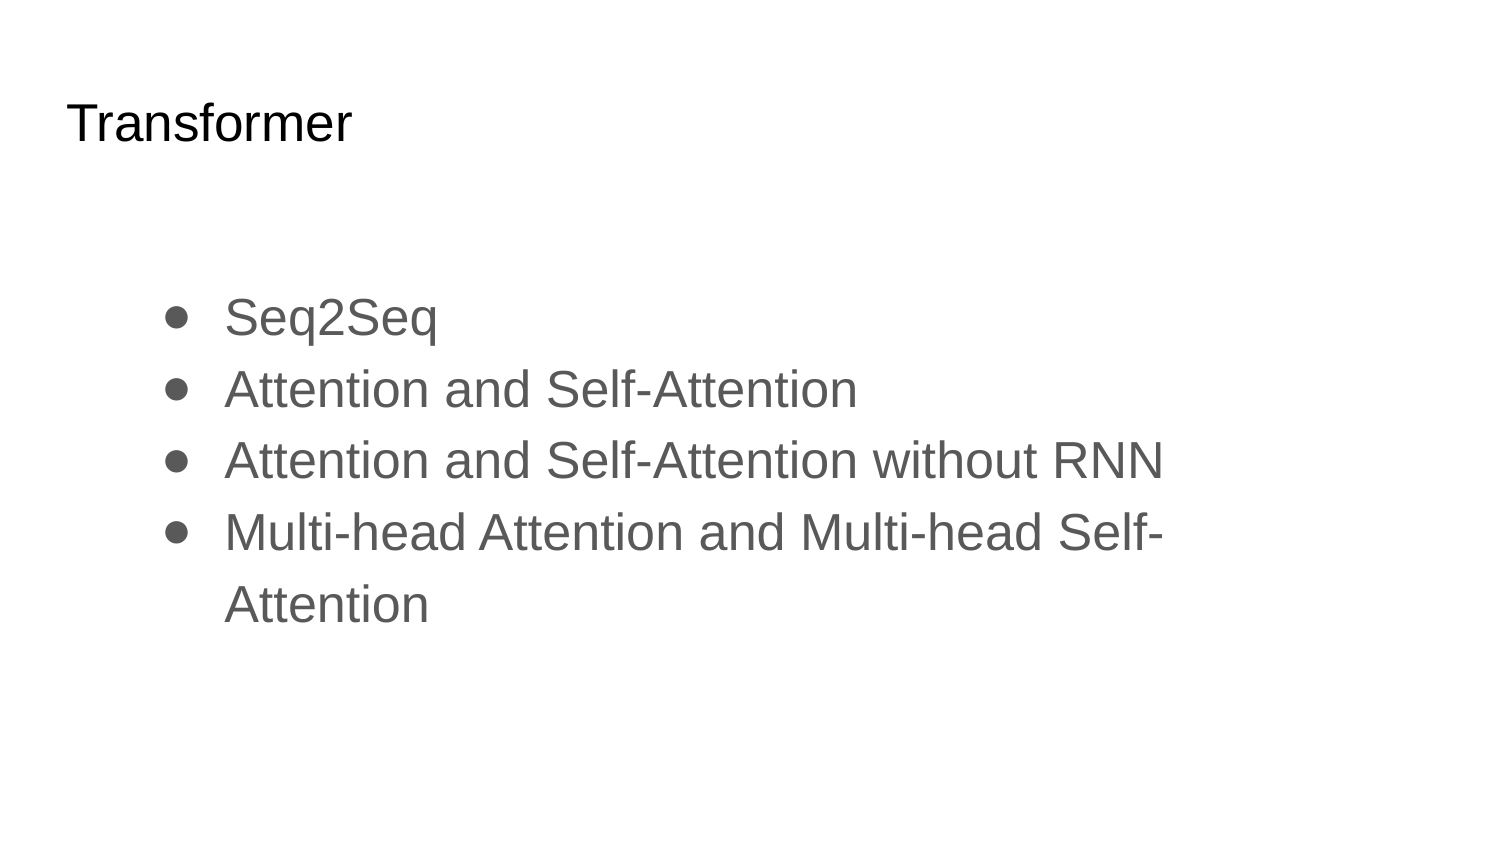

# Transformer
Seq2Seq
Attention and Self-Attention
Attention and Self-Attention without RNN
Multi-head Attention and Multi-head Self-Attention